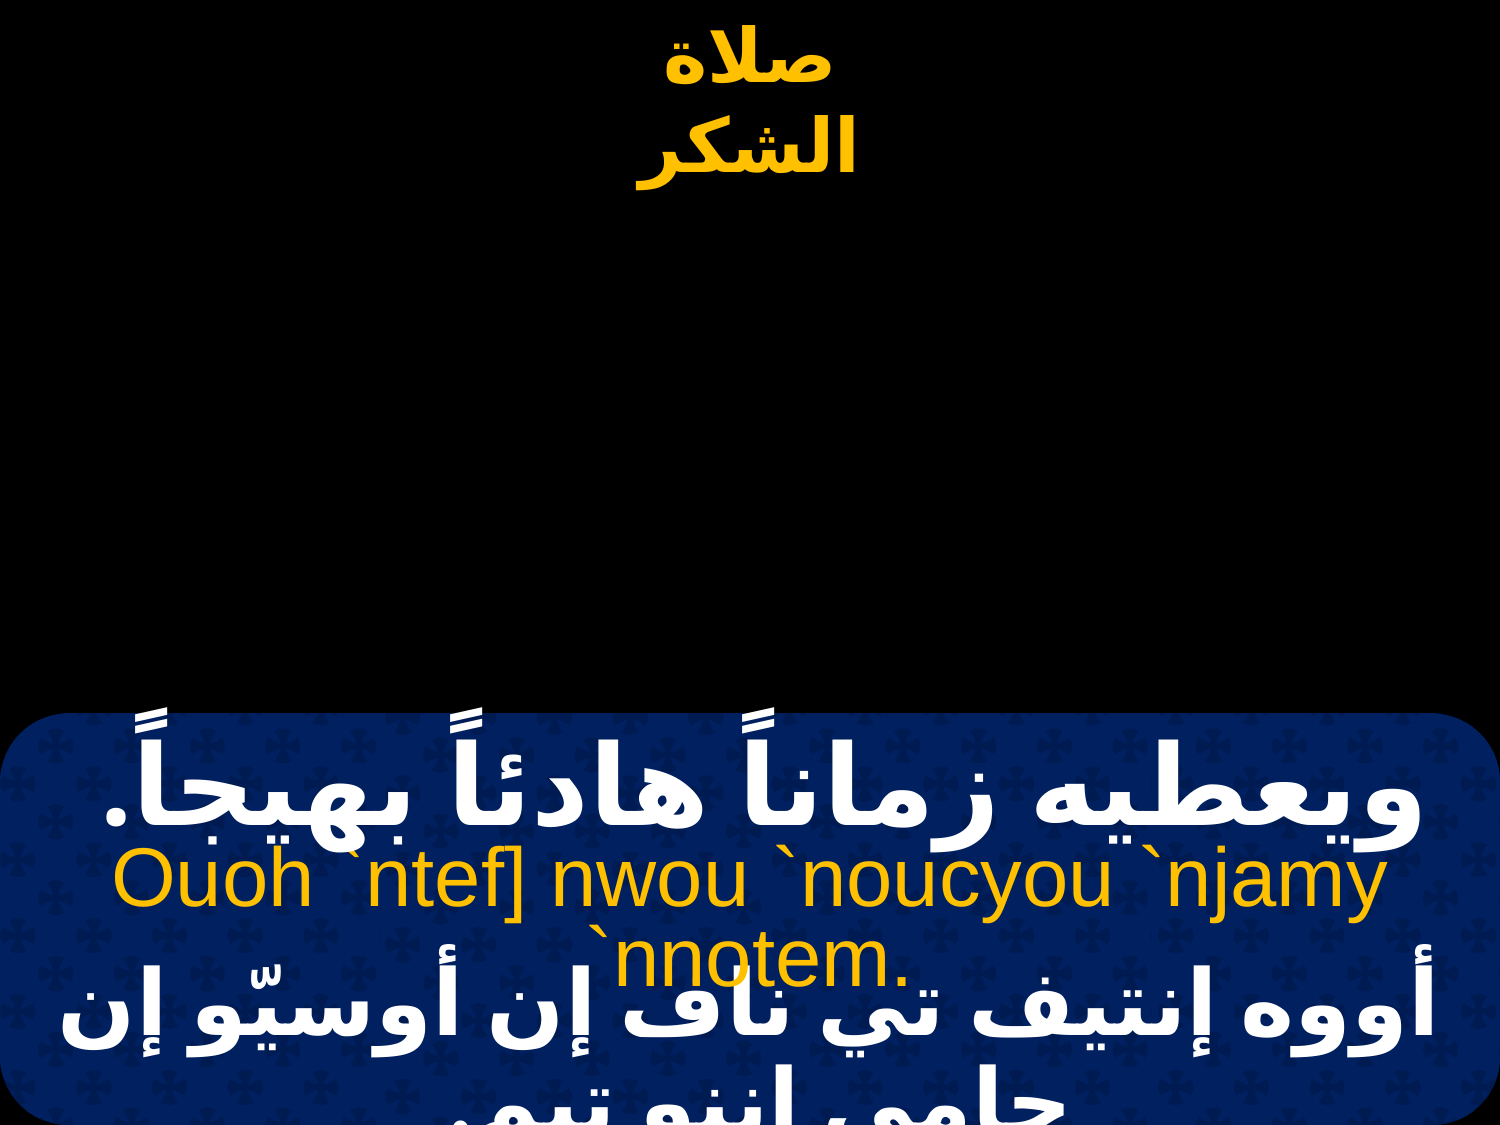

ويعطيه زماناً هادئاً بهيجاً.
Ouoh `ntef] nwou `noucyou `njamy `nnotem.
أووه إنتيف تي ناف إن أوسيّو إن جامي إننو تيم.